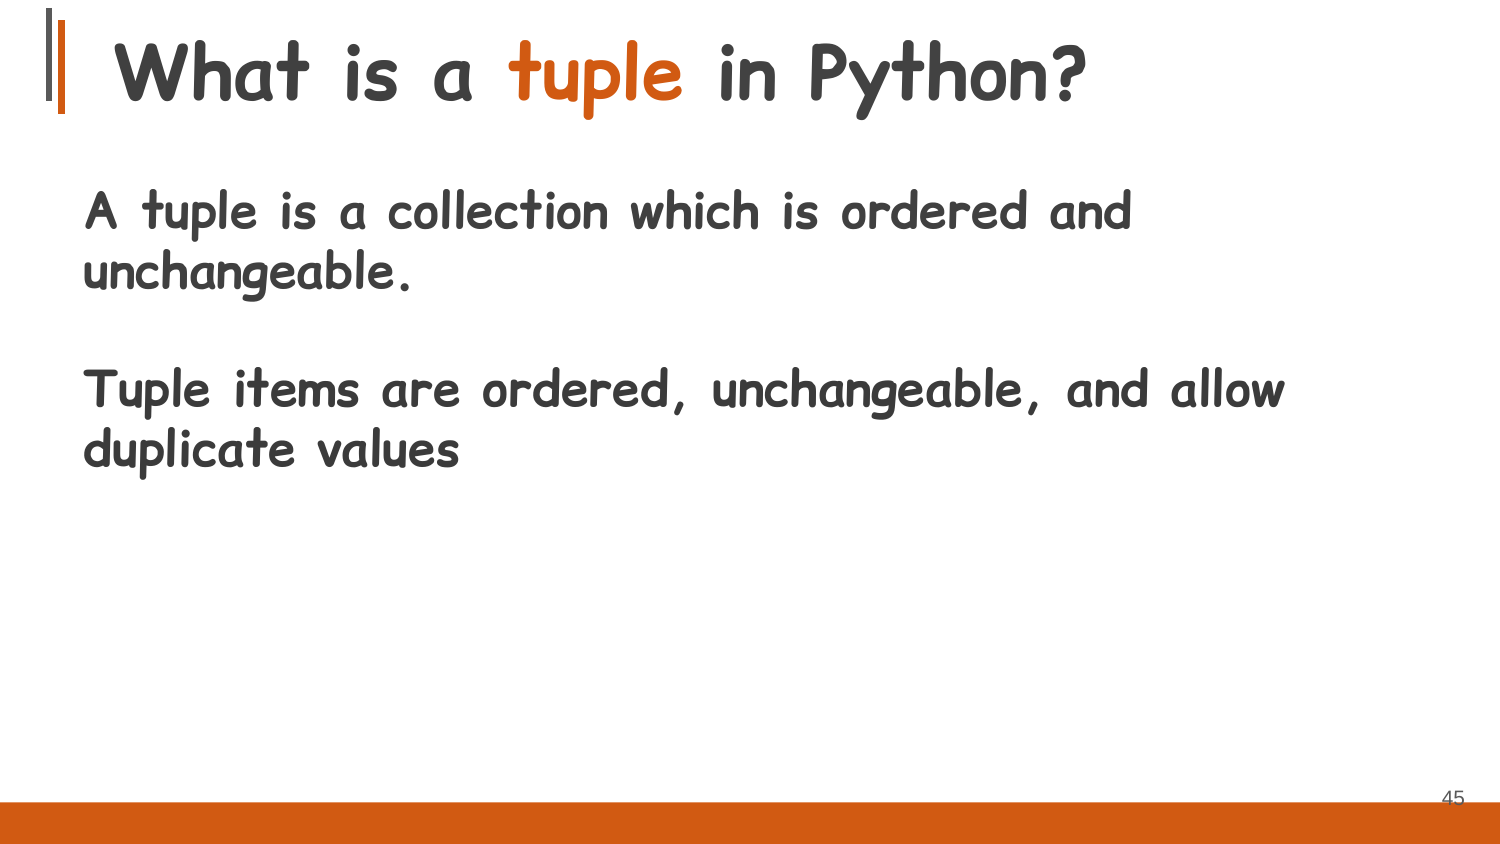

# What is a tuple in Python?
A tuple is a collection which is ordered and unchangeable.

Tuple items are ordered, unchangeable, and allow duplicate values

45